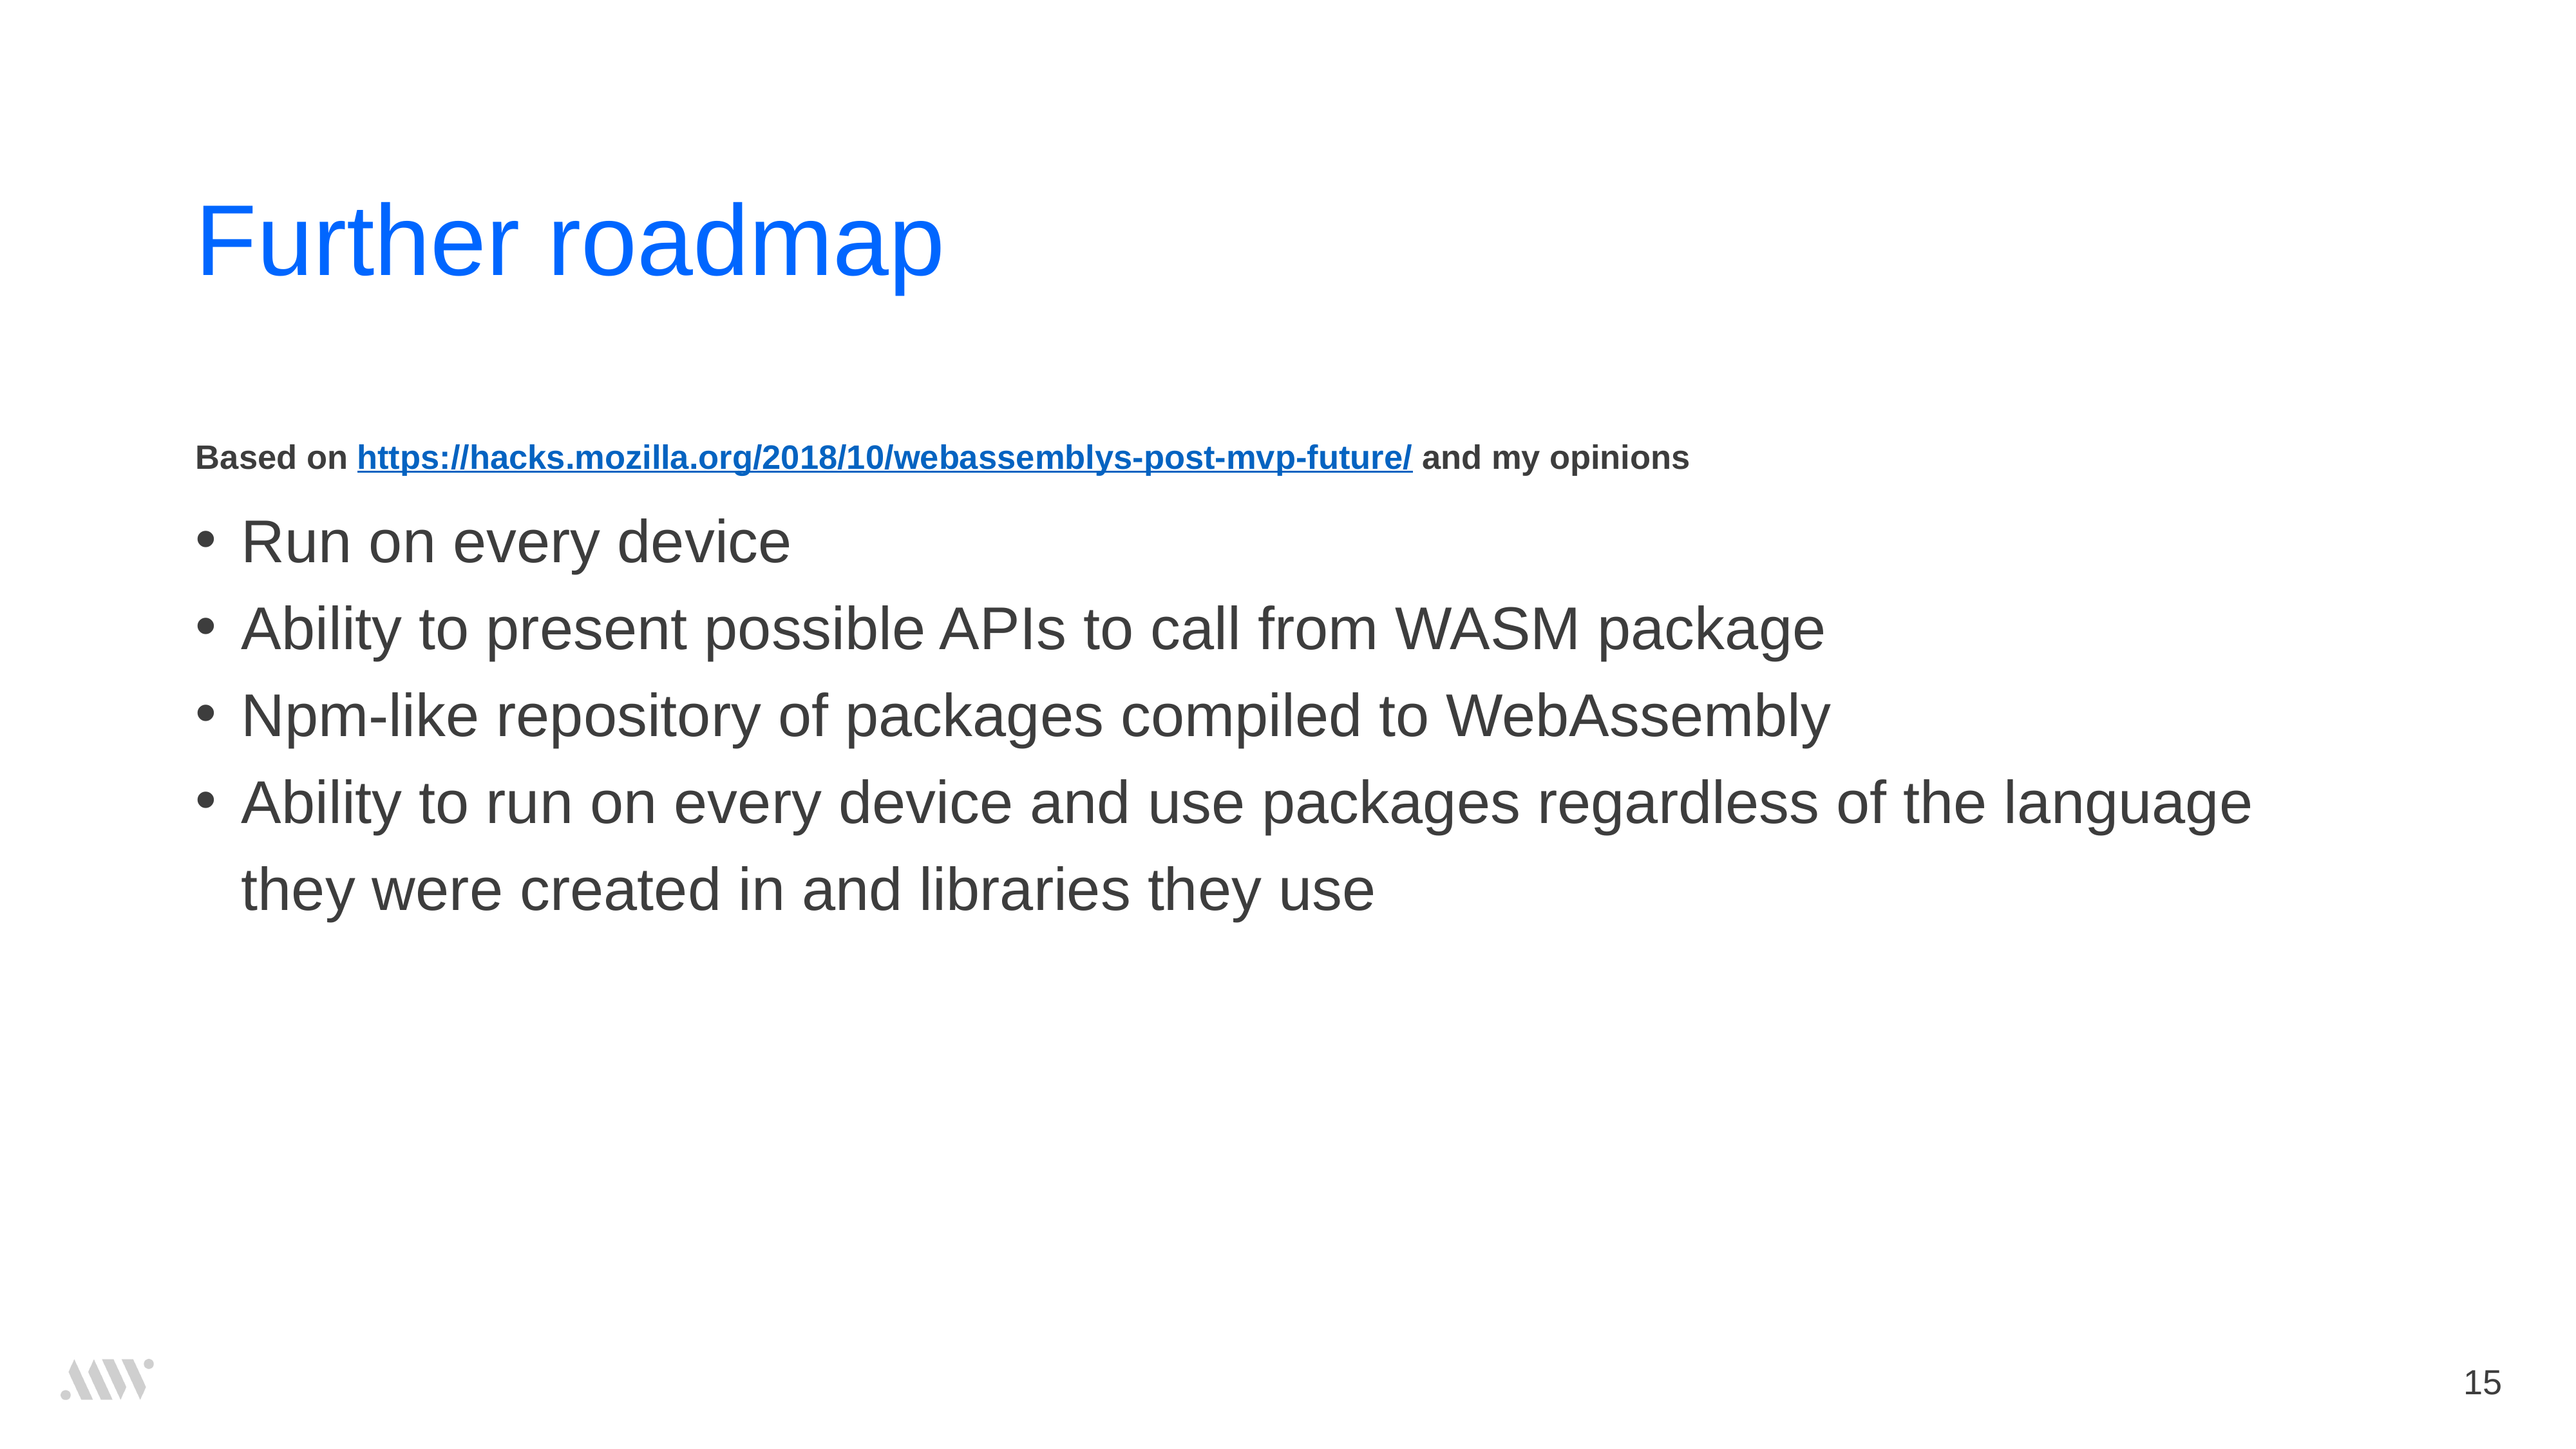

# Further roadmap
Based on https://hacks.mozilla.org/2018/10/webassemblys-post-mvp-future/ and my opinions

Run on every device
Ability to present possible APIs to call from WASM package
Npm-like repository of packages compiled to WebAssembly
Ability to run on every device and use packages regardless of the language they were created in and libraries they use
15